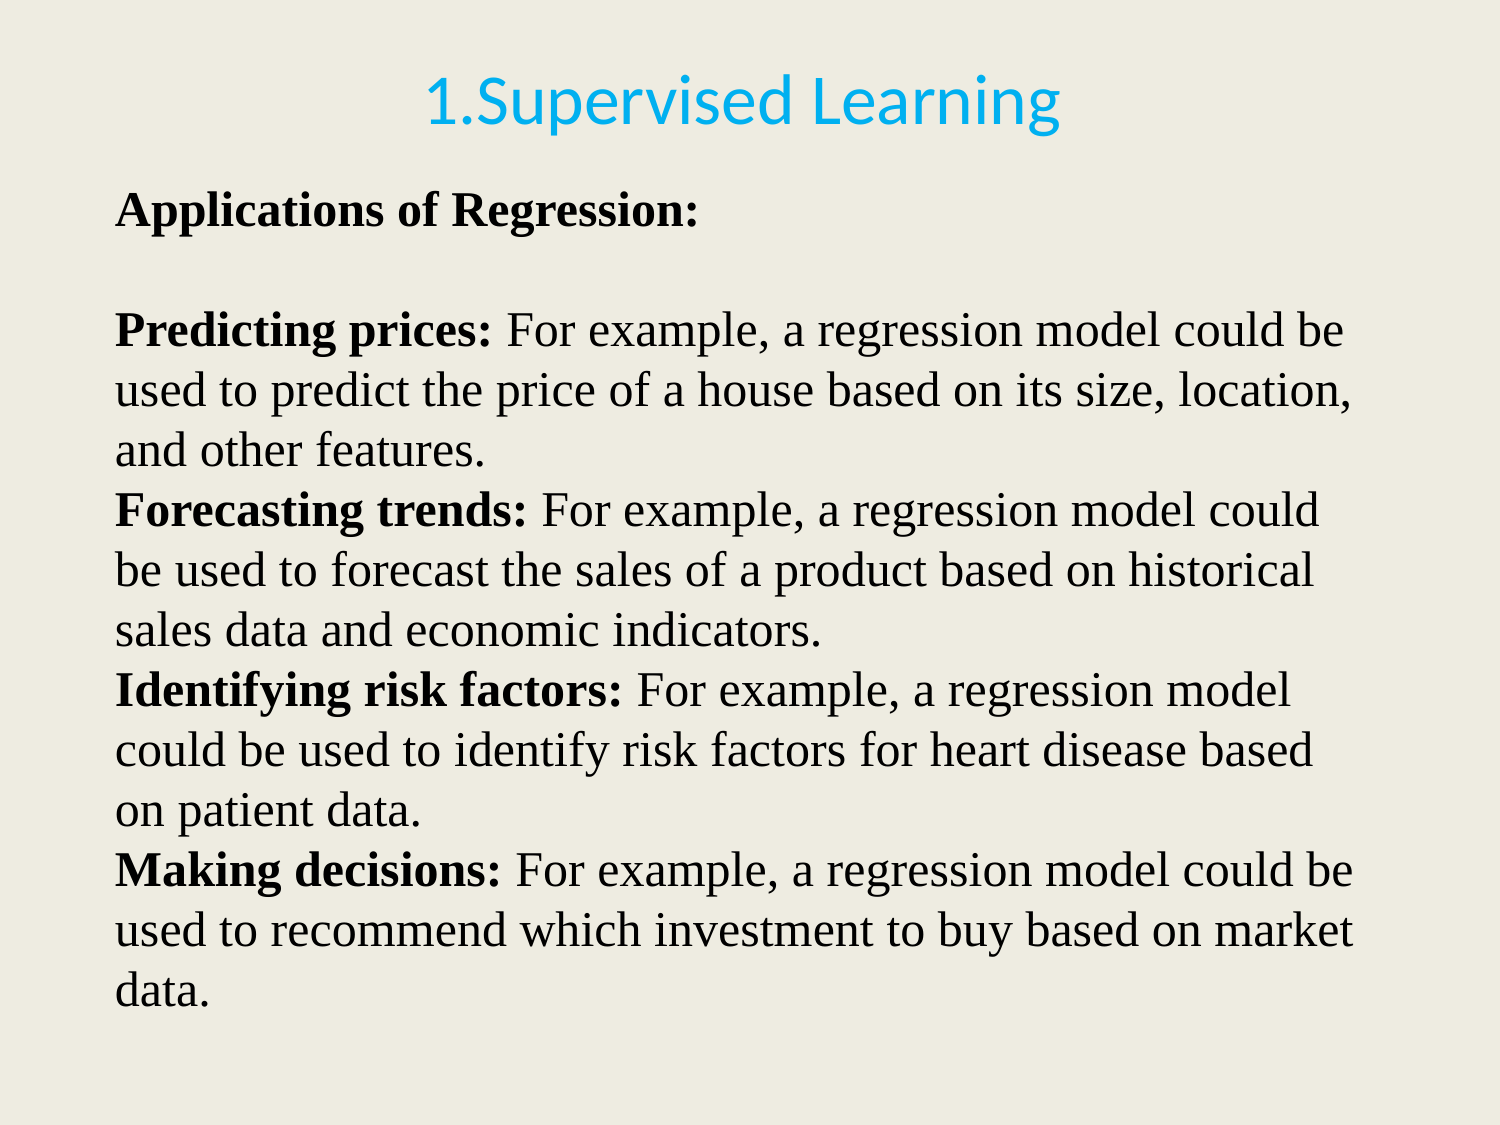

# 1.Supervised Learning
Applications of Regression:

Predicting prices: For example, a regression model could be used to predict the price of a house based on its size, location, and other features.
Forecasting trends: For example, a regression model could be used to forecast the sales of a product based on historical sales data and economic indicators.
Identifying risk factors: For example, a regression model could be used to identify risk factors for heart disease based on patient data.
Making decisions: For example, a regression model could be used to recommend which investment to buy based on market data.